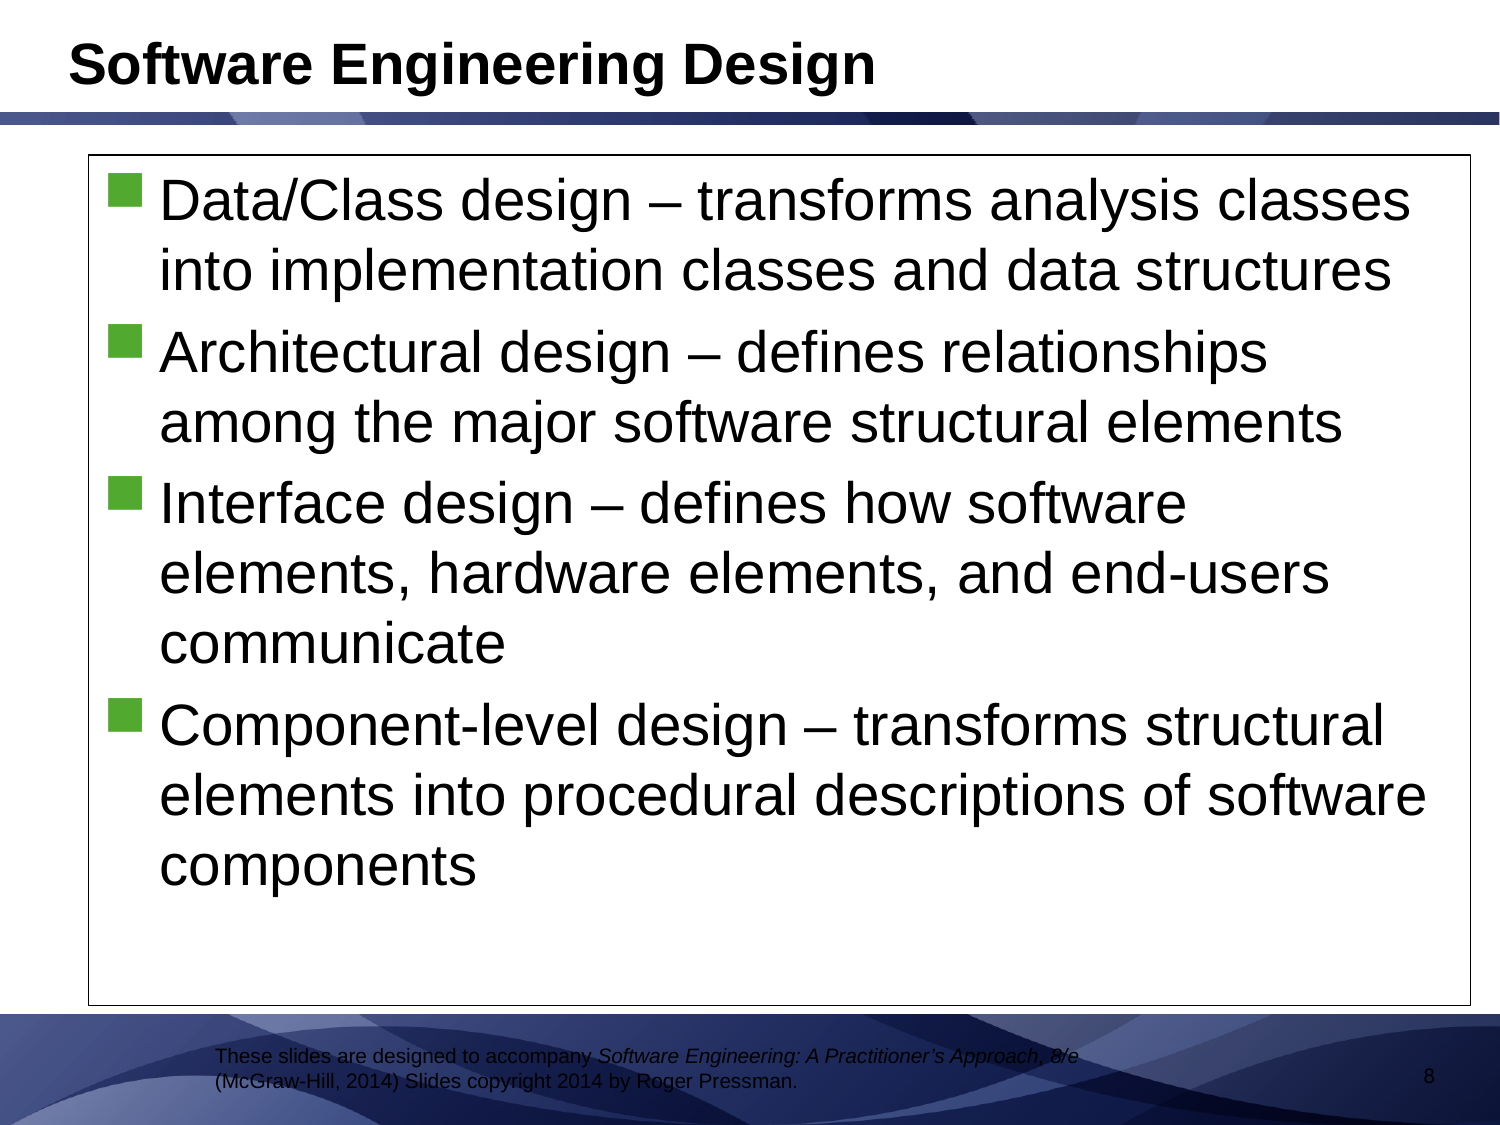

# Software Engineering Design
Data/Class design – transforms analysis classes into implementation classes and data structures
Architectural design – defines relationships among the major software structural elements
Interface design – defines how software elements, hardware elements, and end-users communicate
Component-level design – transforms structural elements into procedural descriptions of software components
These slides are designed to accompany Software Engineering: A Practitioner’s Approach, 8/e (McGraw-Hill, 2014) Slides copyright 2014 by Roger Pressman.
8